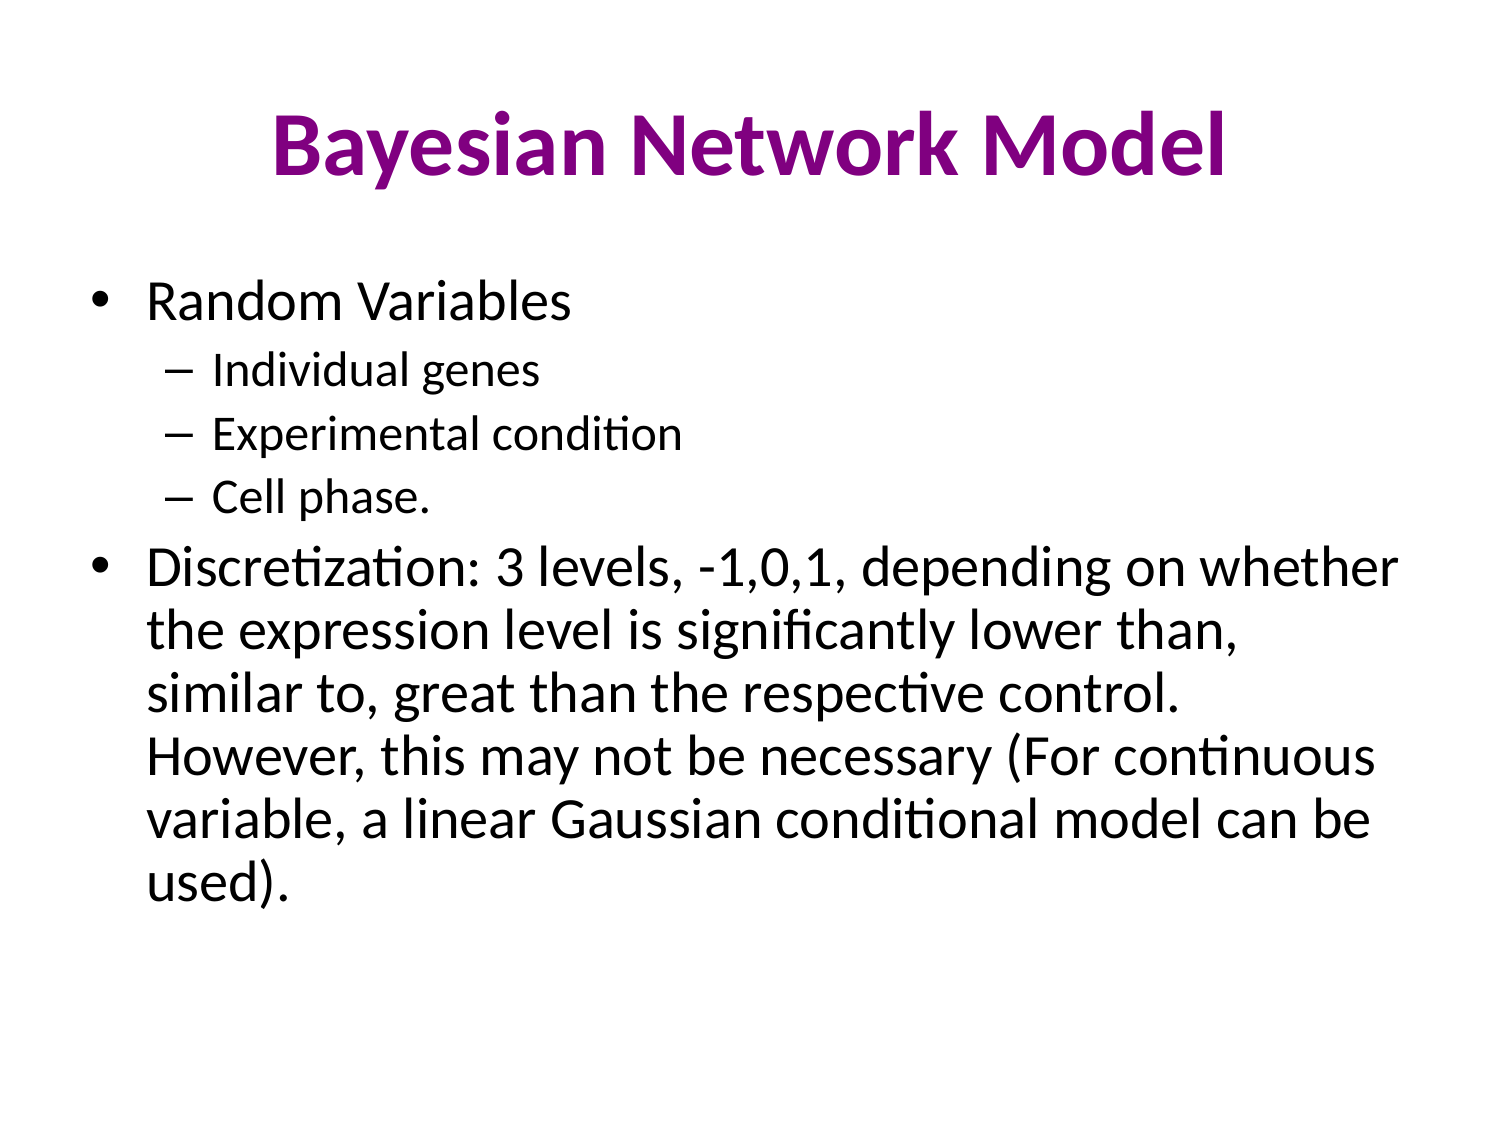

# Bayesian Network Model
Random Variables
Individual genes
Experimental condition
Cell phase.
Discretization: 3 levels, -1,0,1, depending on whether the expression level is significantly lower than, similar to, great than the respective control. However, this may not be necessary (For continuous variable, a linear Gaussian conditional model can be used).